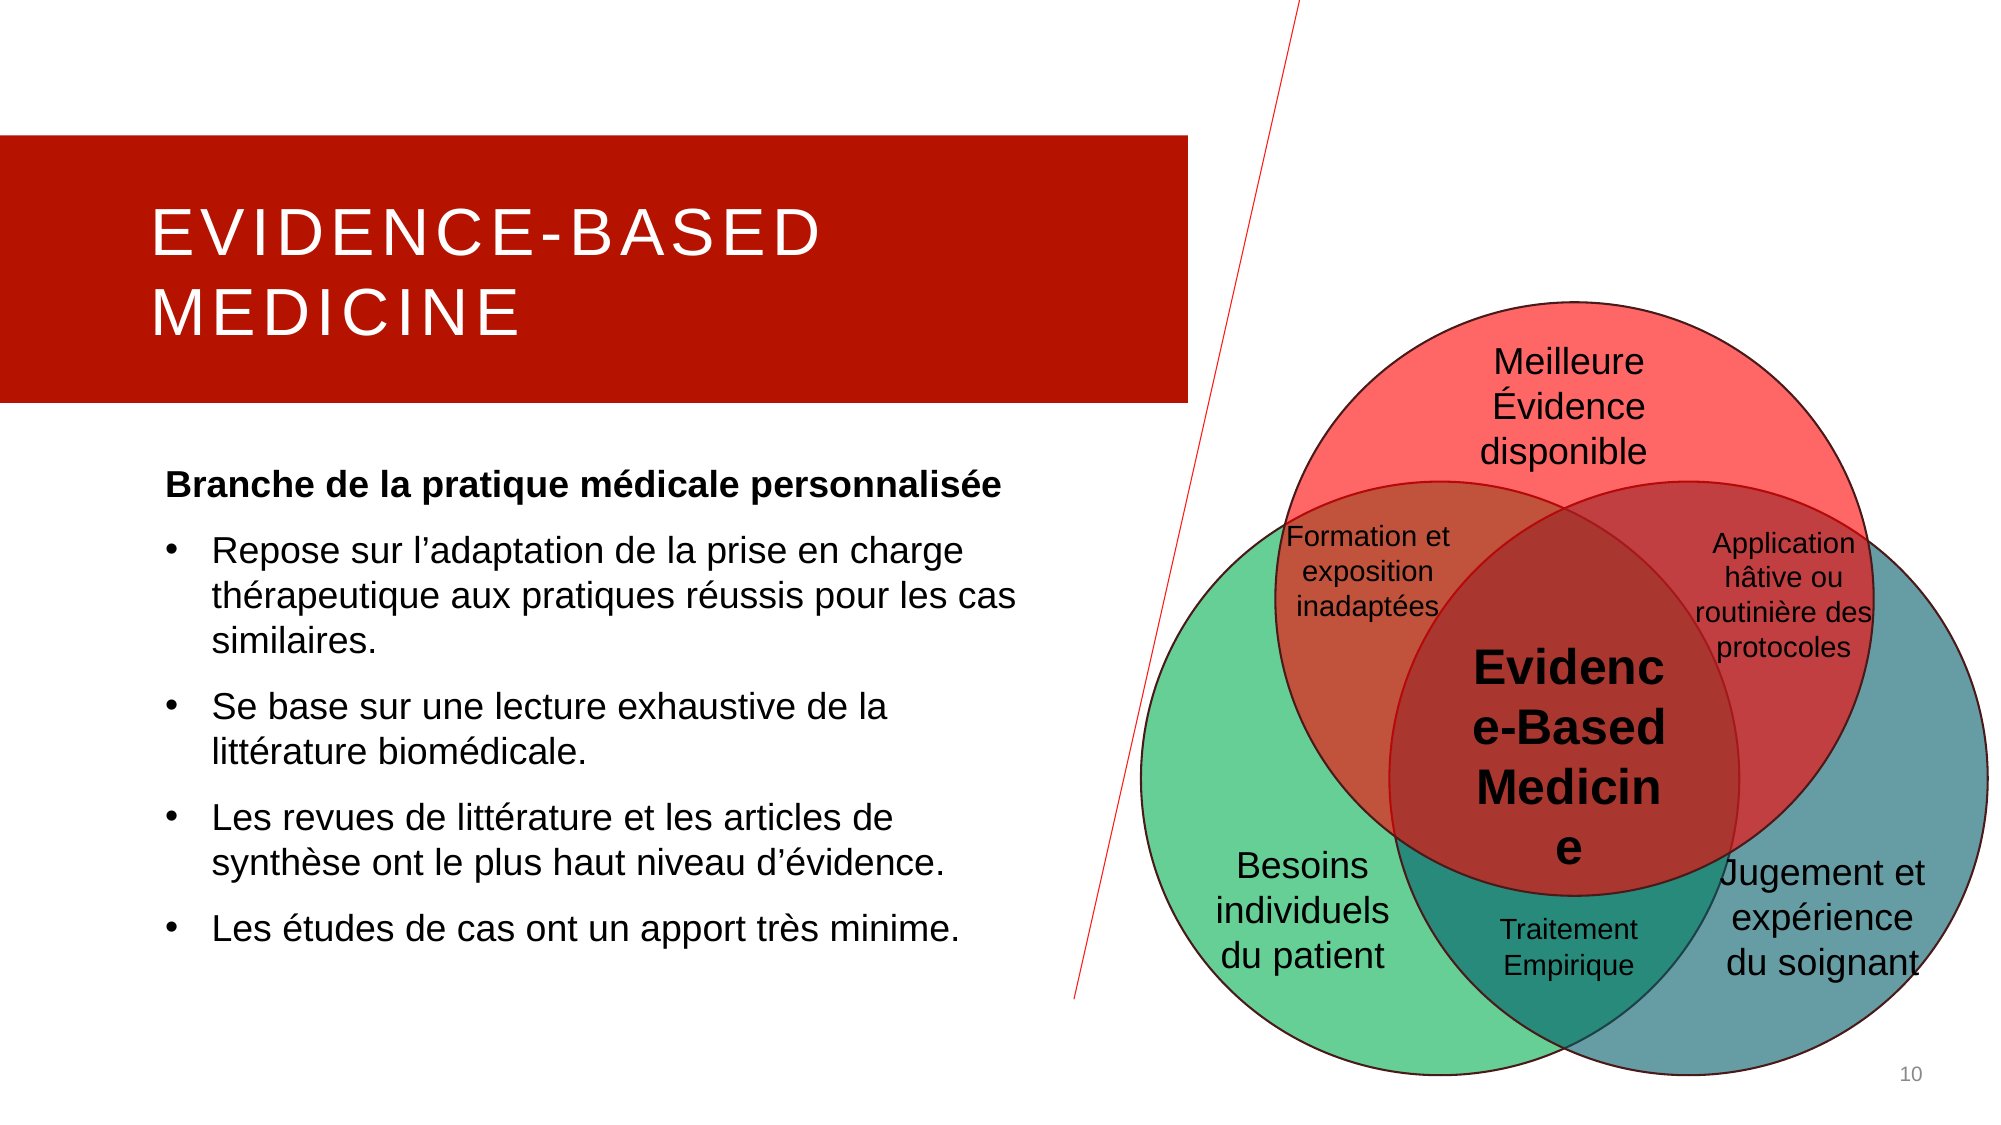

# Evidence-Based Medicine

Meilleure Évidence disponible
Branche de la pratique médicale personnalisée
Repose sur l’adaptation de la prise en charge thérapeutique aux pratiques réussis pour les cas similaires.
Se base sur une lecture exhaustive de la littérature biomédicale.
Les revues de littérature et les articles de synthèse ont le plus haut niveau d’évidence.
Les études de cas ont un apport très minime.

Formation et exposition inadaptées
Application hâtive ou routinière des protocoles
Evidence-Based Medicine
Besoins individuels du patient
Jugement et expérience du soignant
Traitement Empirique
10